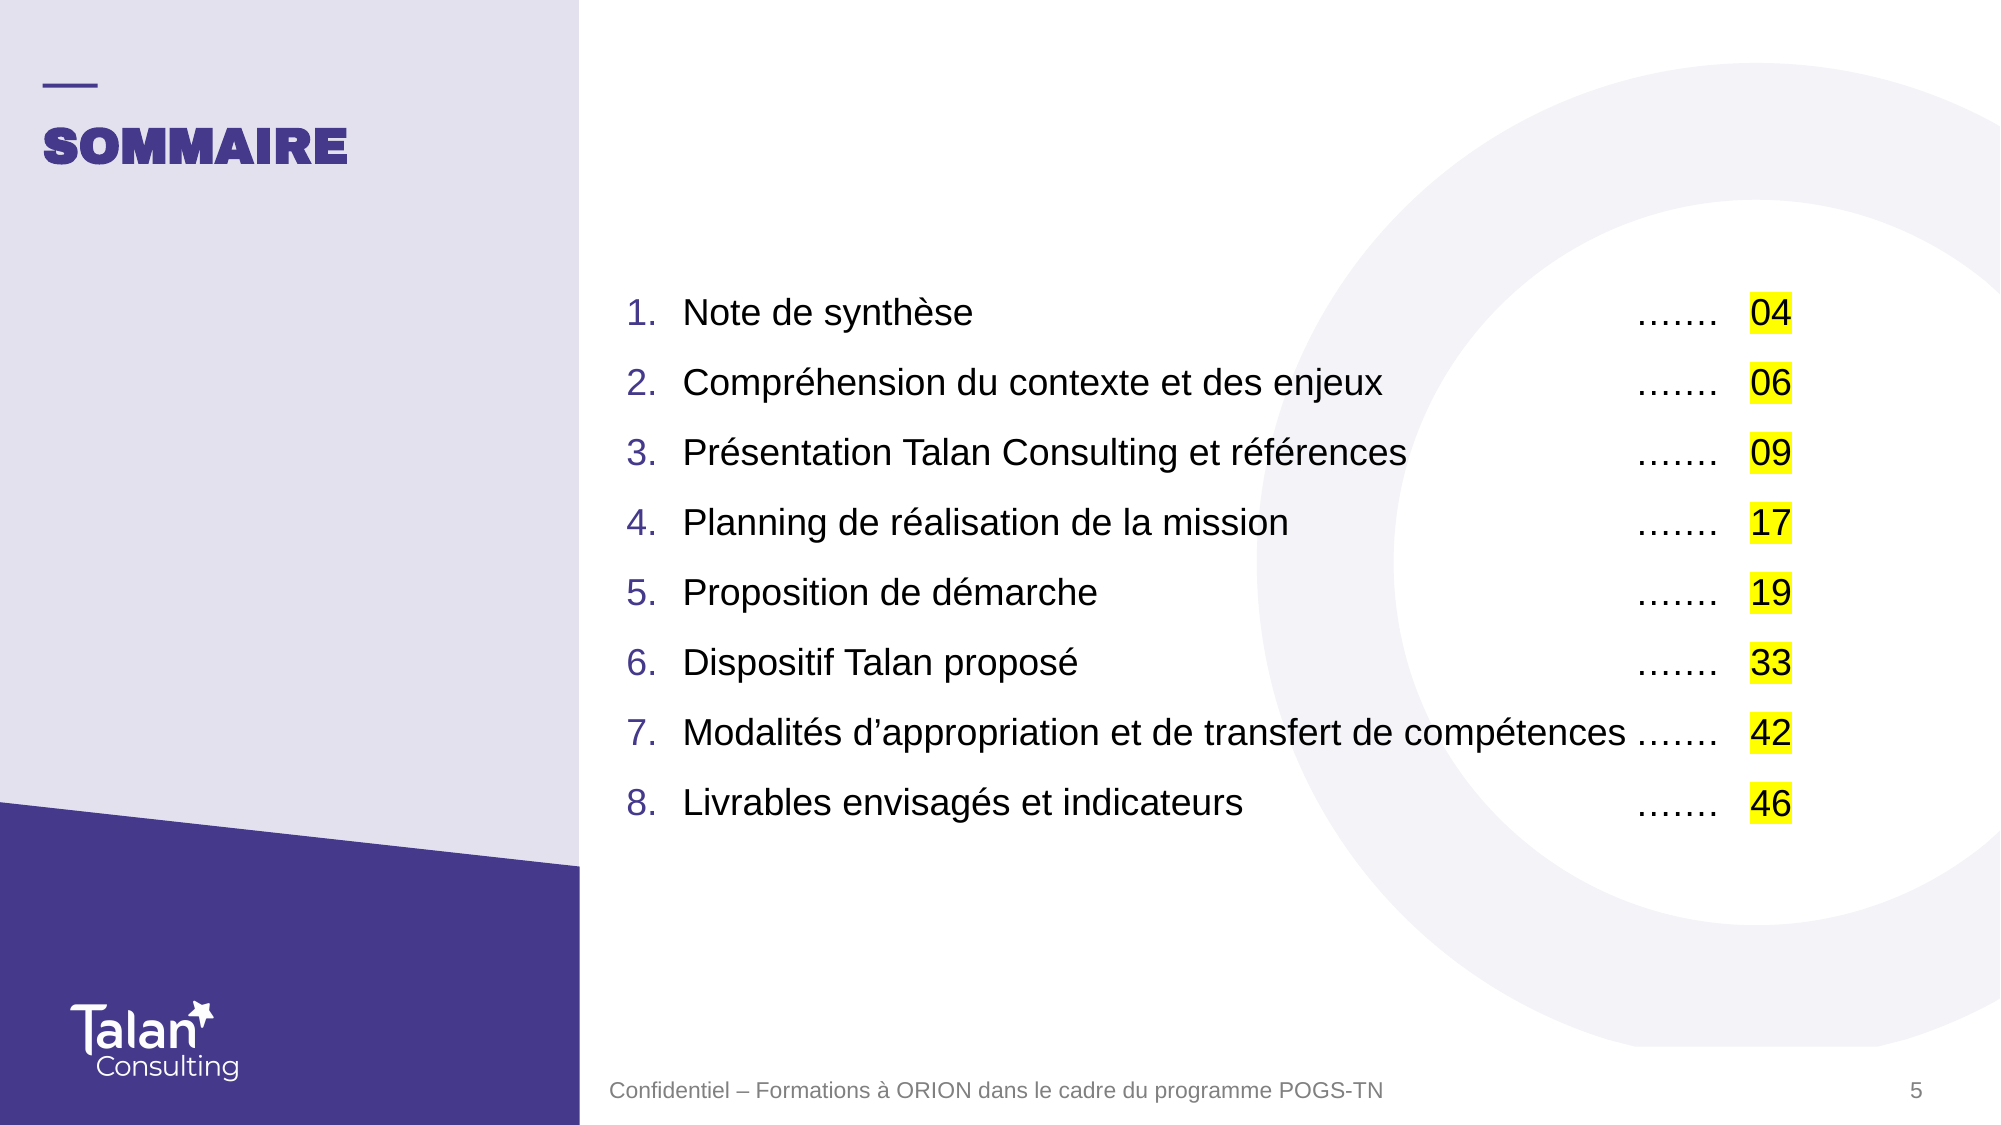

# SOMMAIRE
Note de synthèse
Compréhension du contexte et des enjeux
Présentation Talan Consulting et références
Planning de réalisation de la mission
Proposition de démarche
Dispositif Talan proposé
Modalités d’appropriation et de transfert de compétences
Livrables envisagés et indicateurs
….…
….…
….…
….…
….…
….…
….…
….…
04
06
09
17
19
33
42
46